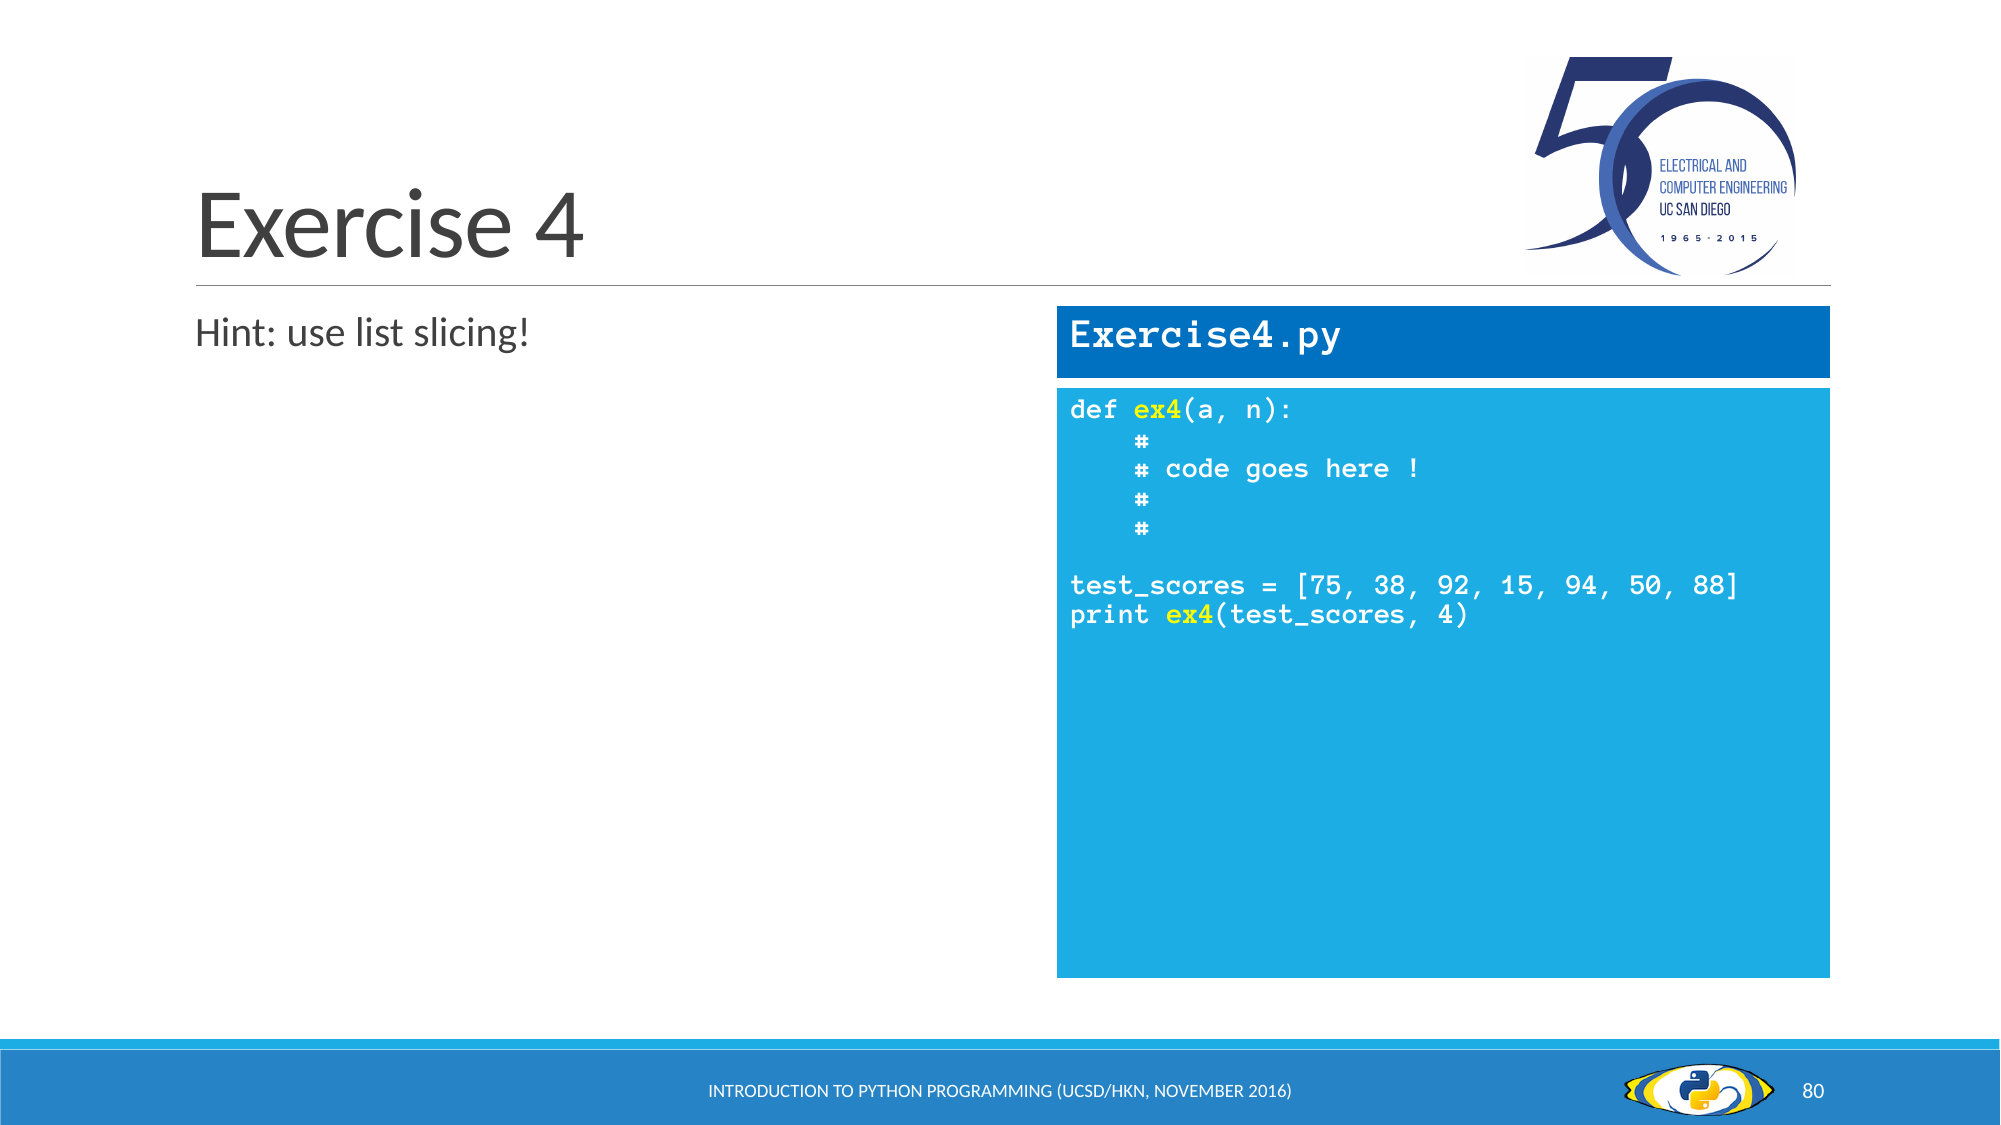

# Exercise 4
Hint: use list slicing!
| Exercise4.py |
| --- |
| def ex4(a, n): # # code goes here ! # # test\_scores = [75, 38, 92, 15, 94, 50, 88] print ex4(test\_scores, 4) |
| --- |
Introduction to Python Programming (UCSD/HKN, November 2016)
80